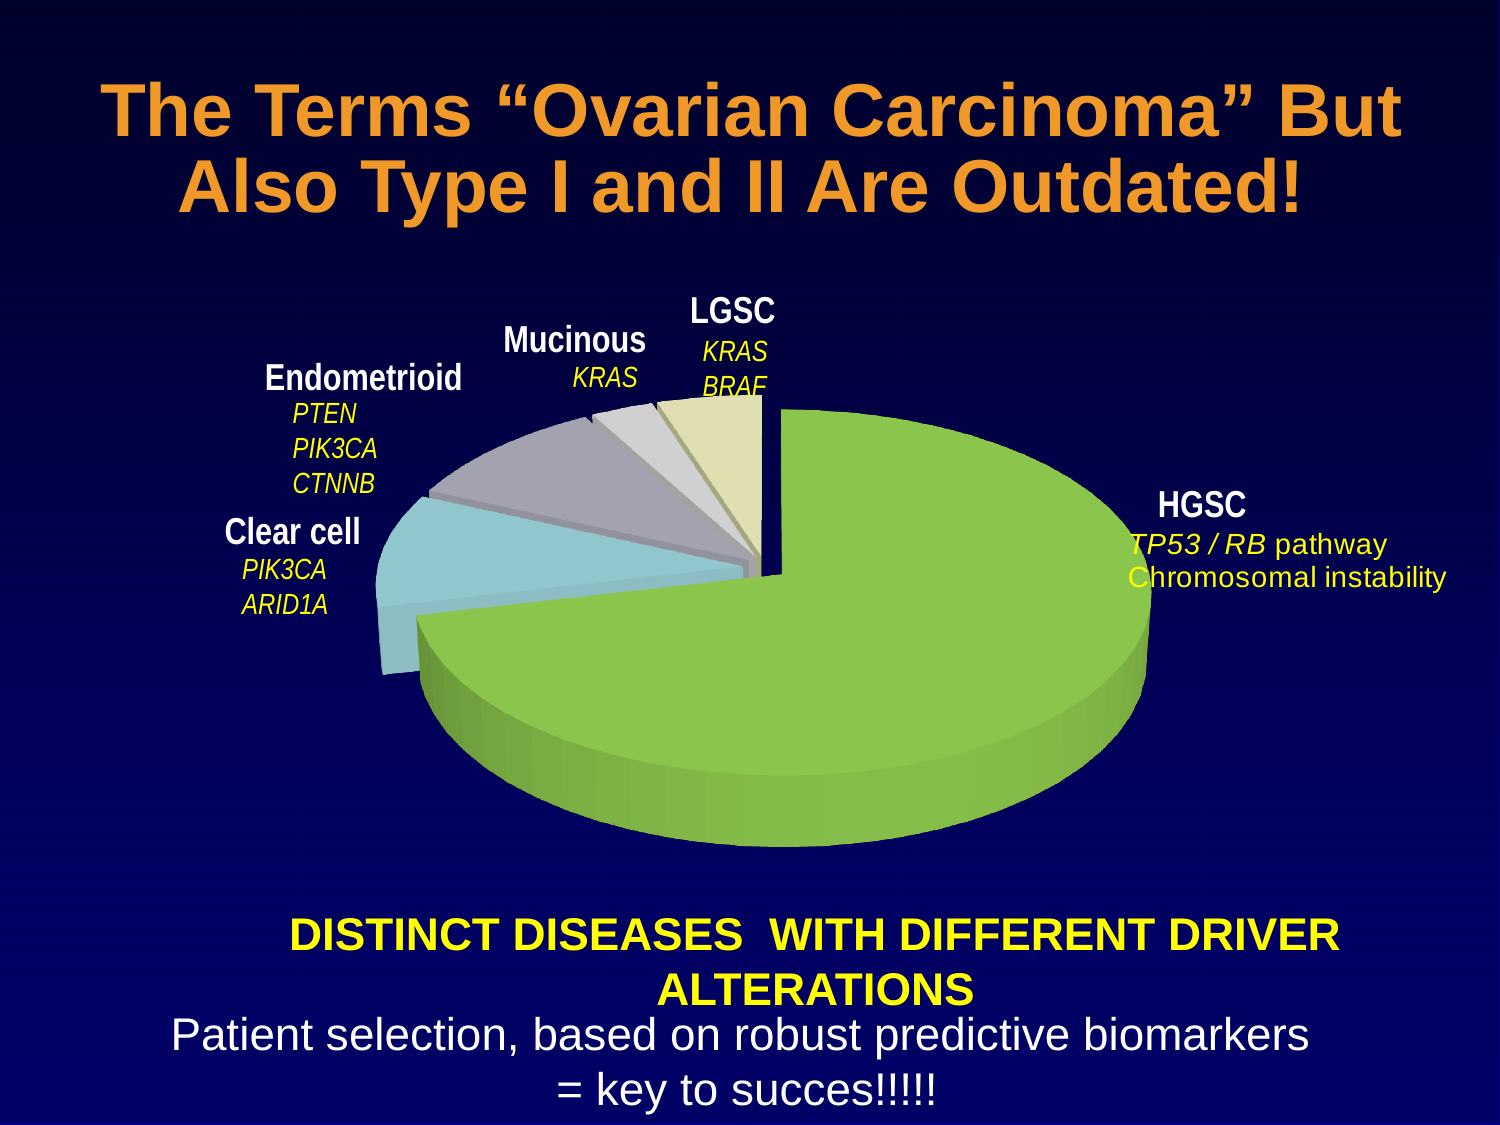

The Terms “Ovarian Carcinoma” But Also Type I and II Are Outdated!
LGSC

[unsupported chart]

Mucinous
KRAS
BRAF
Endometrioid
KRAS
PTEN
PIK3CA
CTNNB
HGSC
Clear cell
PIK3CA
ARID1A
DISTINCT DISEASES  WITH DIFFERENT DRIVER ALTERATIONS
Patient selection, based on robust predictive biomarkers
= key to succes!!!!!